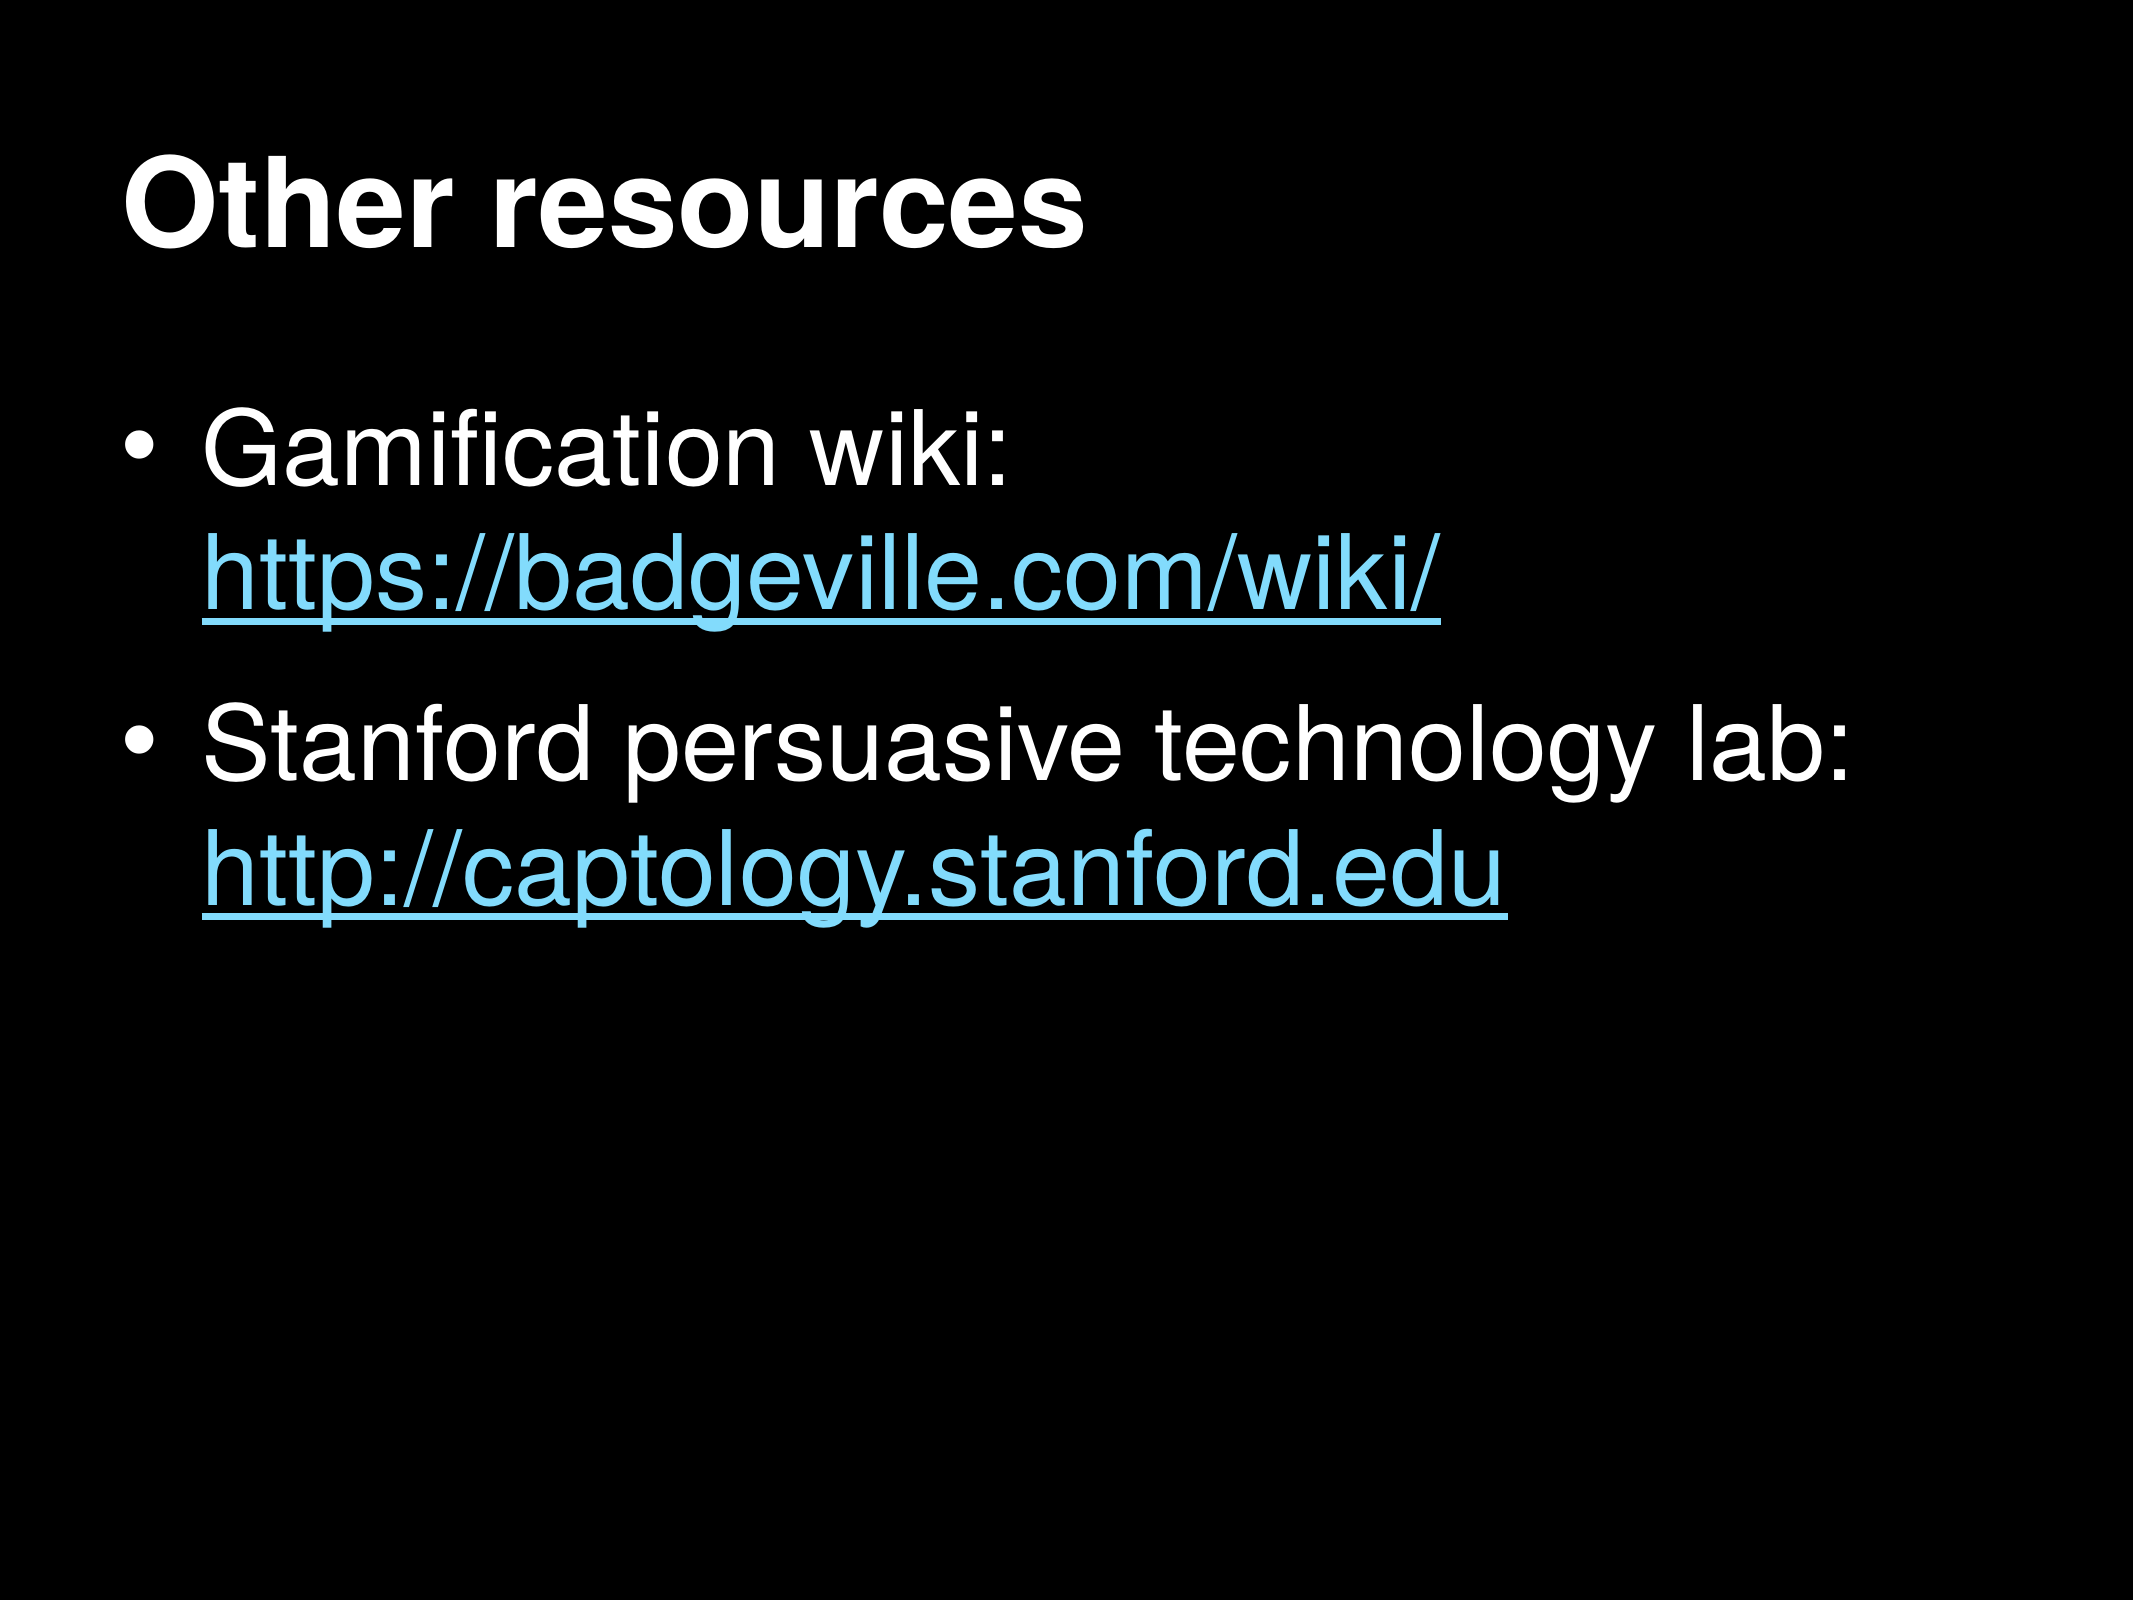

# Other resources
Gamification wiki: https://badgeville.com/wiki/
Stanford persuasive technology lab: http://captology.stanford.edu